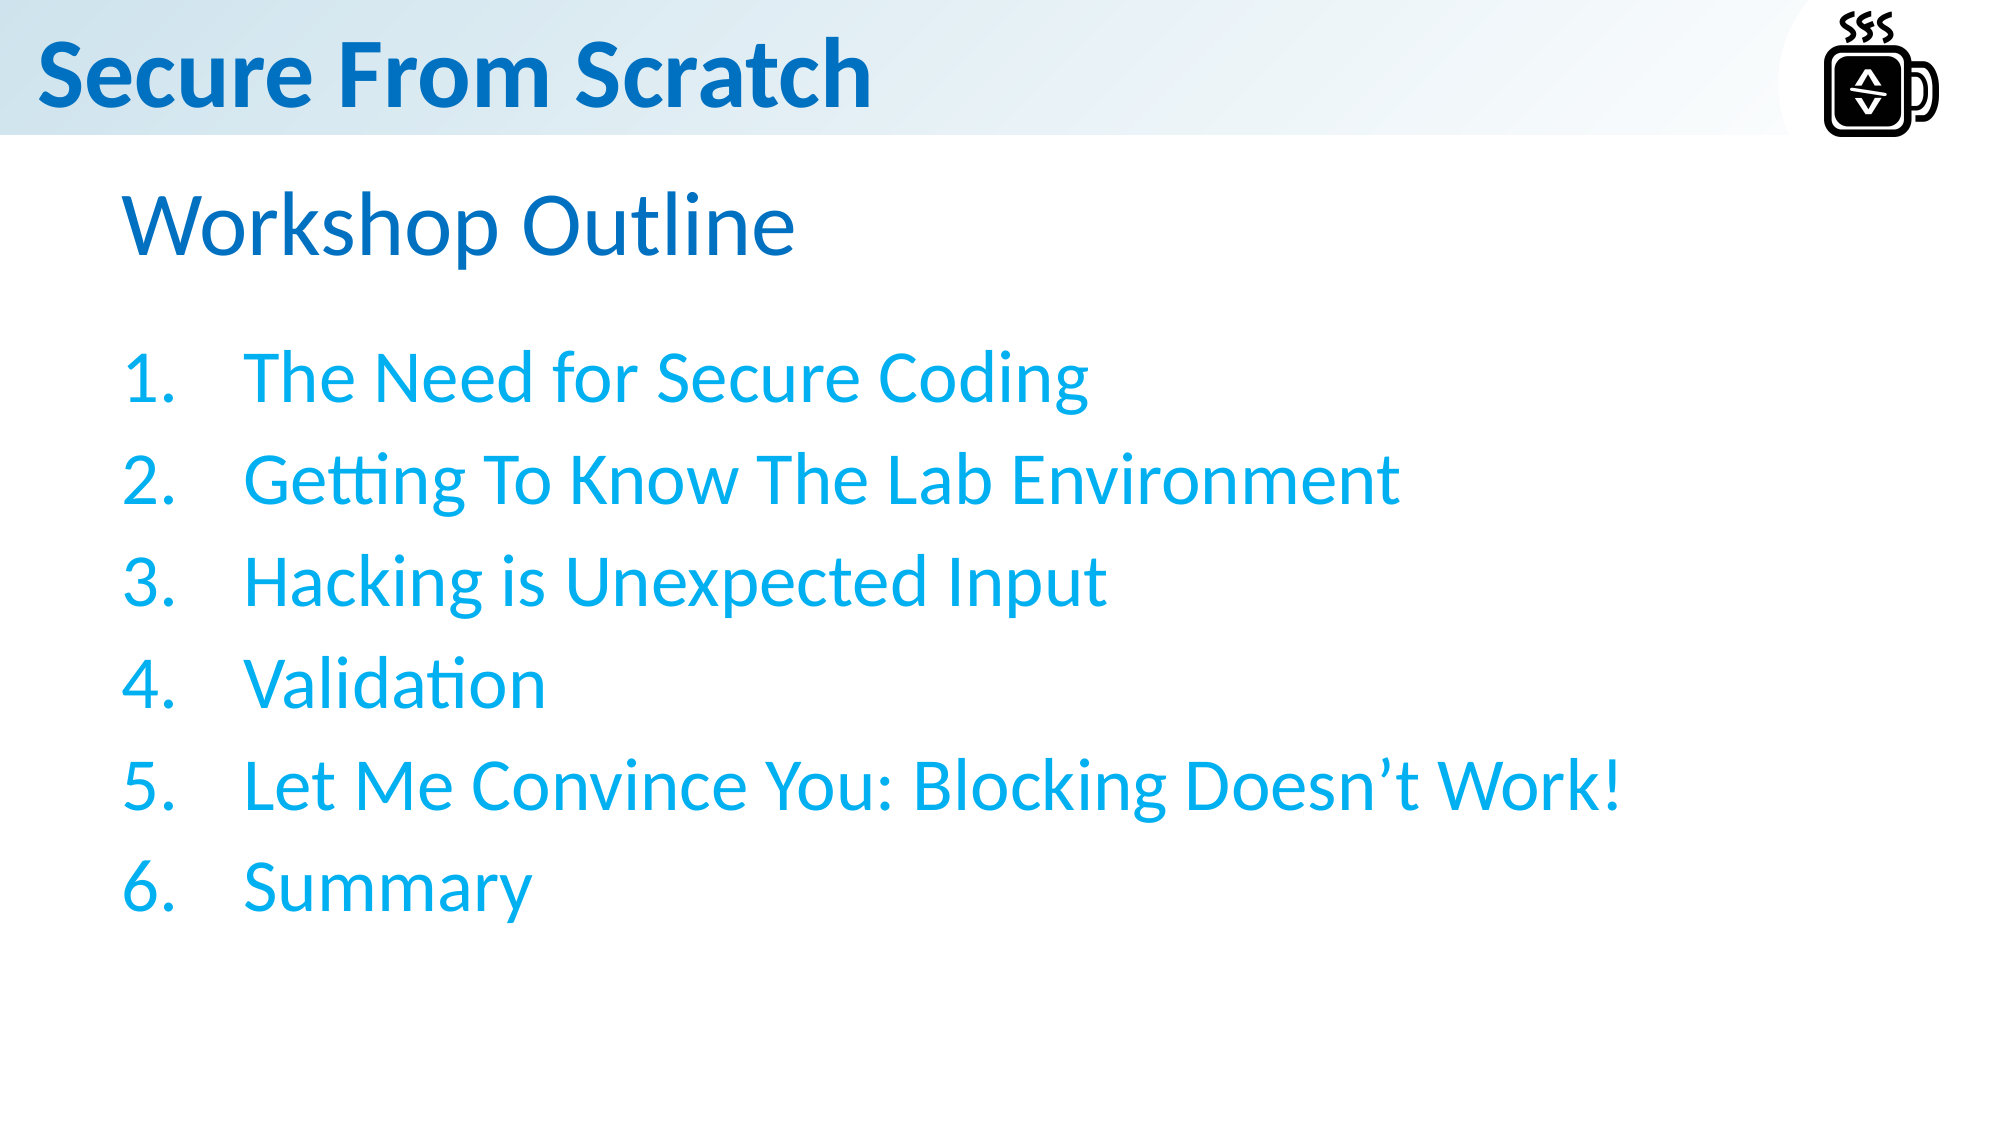

# Workshop Outline
The Need for Secure Coding
Getting To Know The Lab Environment
Hacking is Unexpected Input
Validation
Let Me Convince You: Blocking Doesn’t Work!
Summary